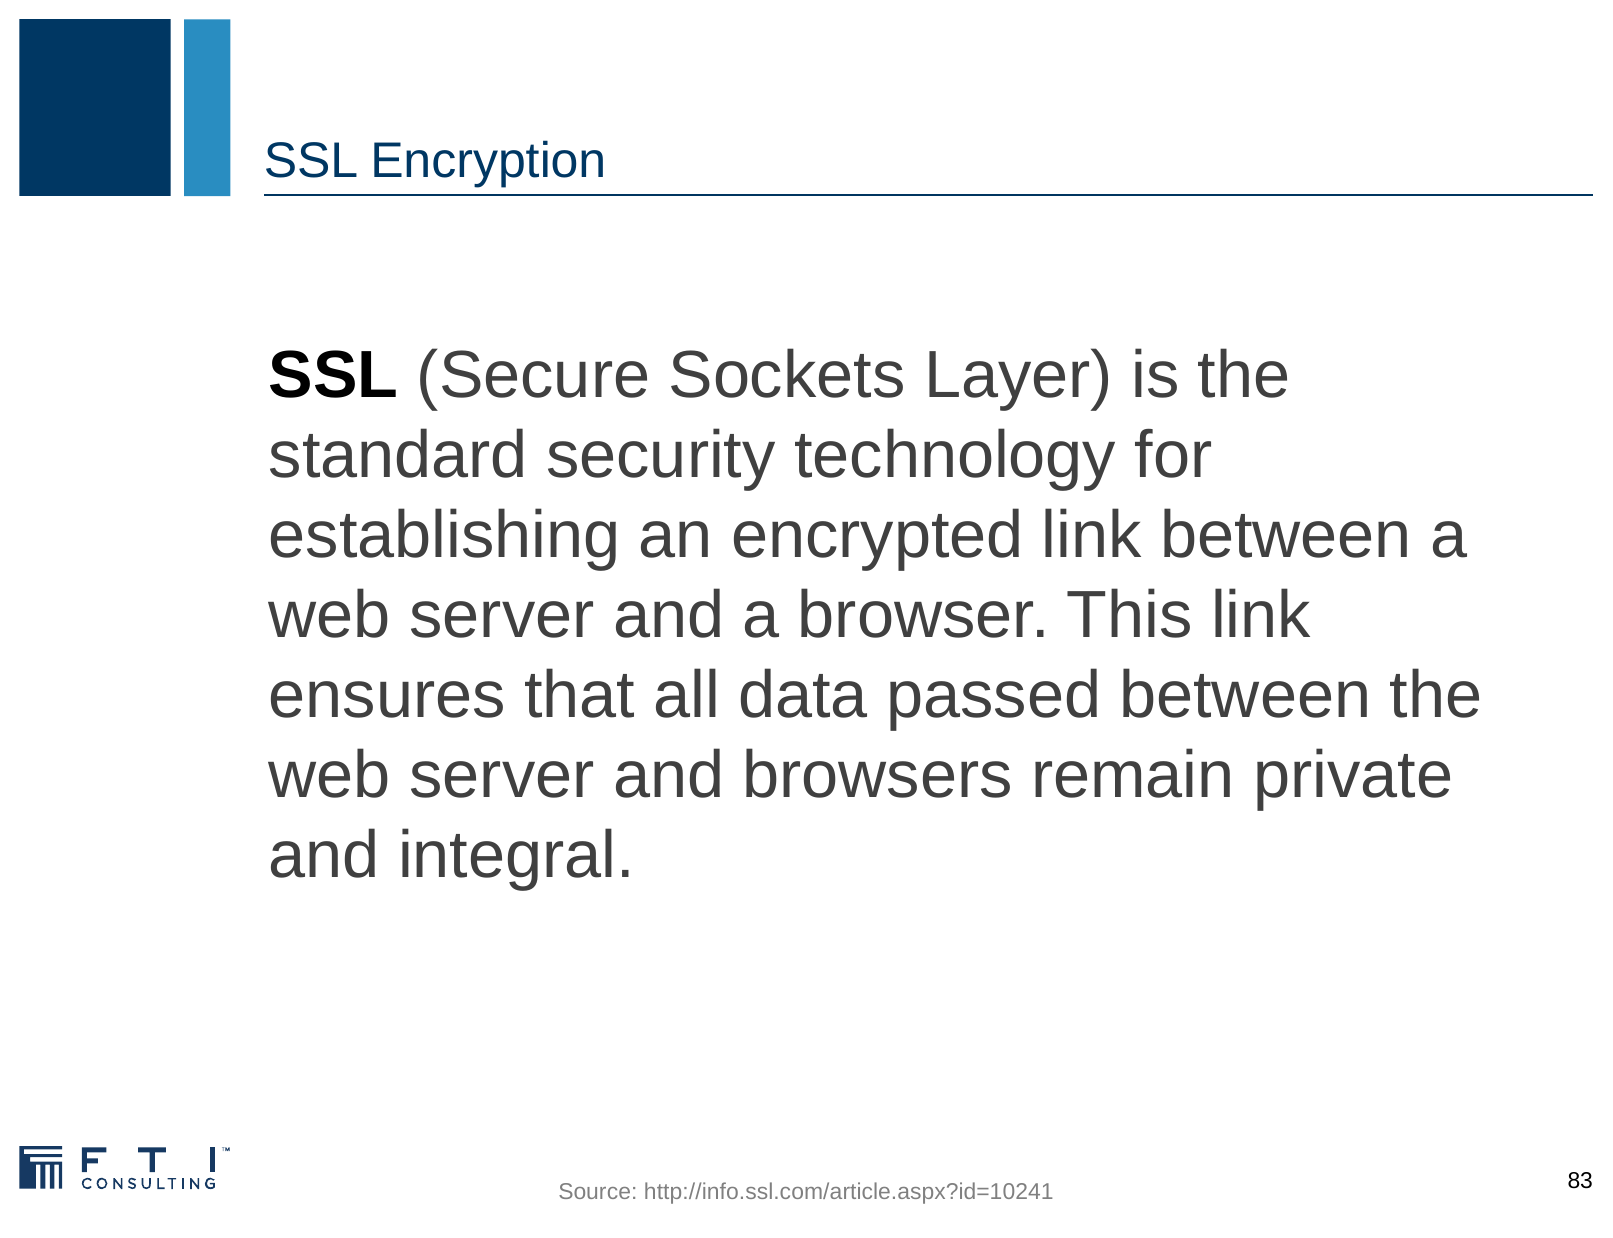

# SSL Encryption
SSL (Secure Sockets Layer) is the standard security technology for establishing an encrypted link between a web server and a browser. This link ensures that all data passed between the web server and browsers remain private and integral.
83
Source: http://info.ssl.com/article.aspx?id=10241